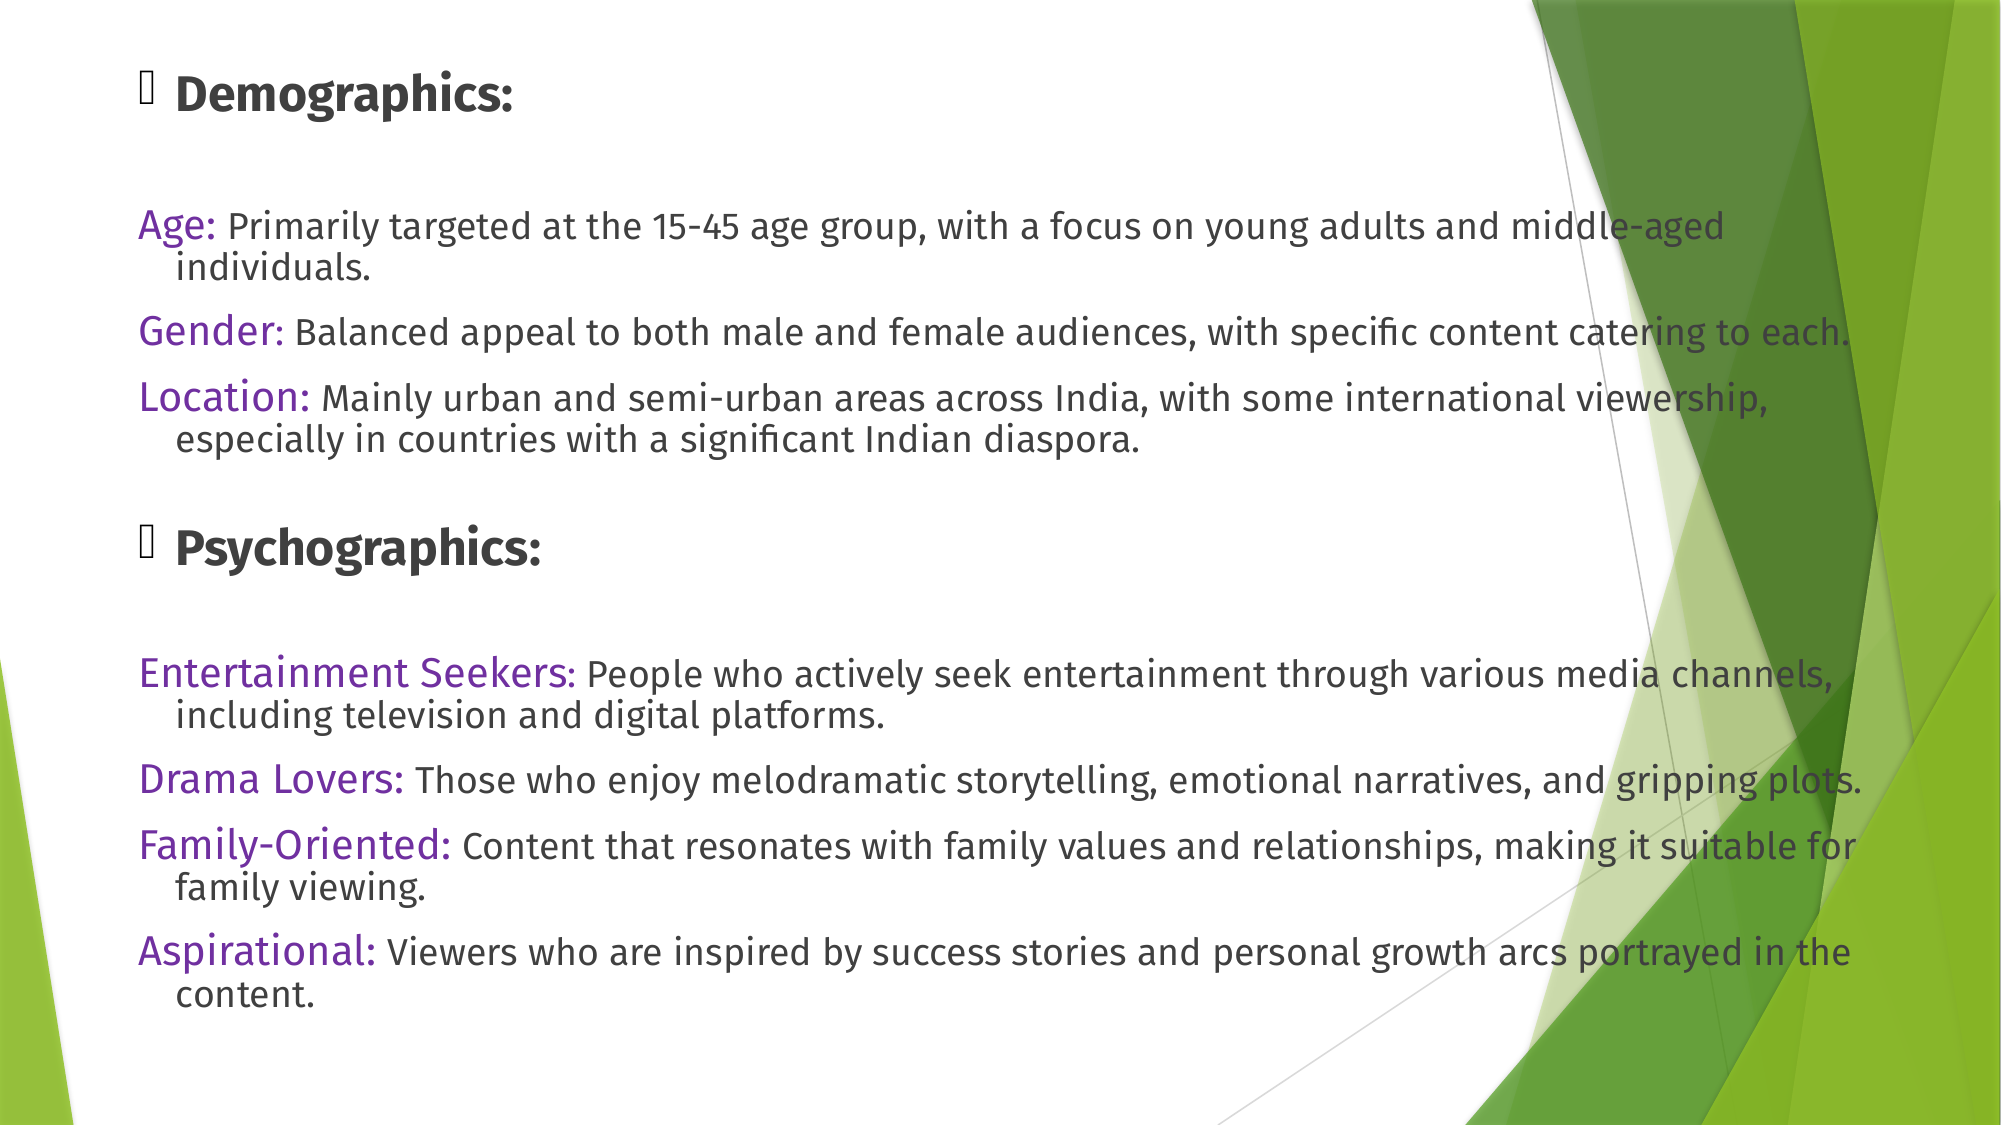

Demographics:
Age: Primarily targeted at the 15-45 age group, with a focus on young adults and middle-aged individuals.
Gender: Balanced appeal to both male and female audiences, with specific content catering to each.
Location: Mainly urban and semi-urban areas across India, with some international viewership, especially in countries with a significant Indian diaspora.
Psychographics:
Entertainment Seekers: People who actively seek entertainment through various media channels, including television and digital platforms.
Drama Lovers: Those who enjoy melodramatic storytelling, emotional narratives, and gripping plots.
Family-Oriented: Content that resonates with family values and relationships, making it suitable for family viewing.
Aspirational: Viewers who are inspired by success stories and personal growth arcs portrayed in the content.